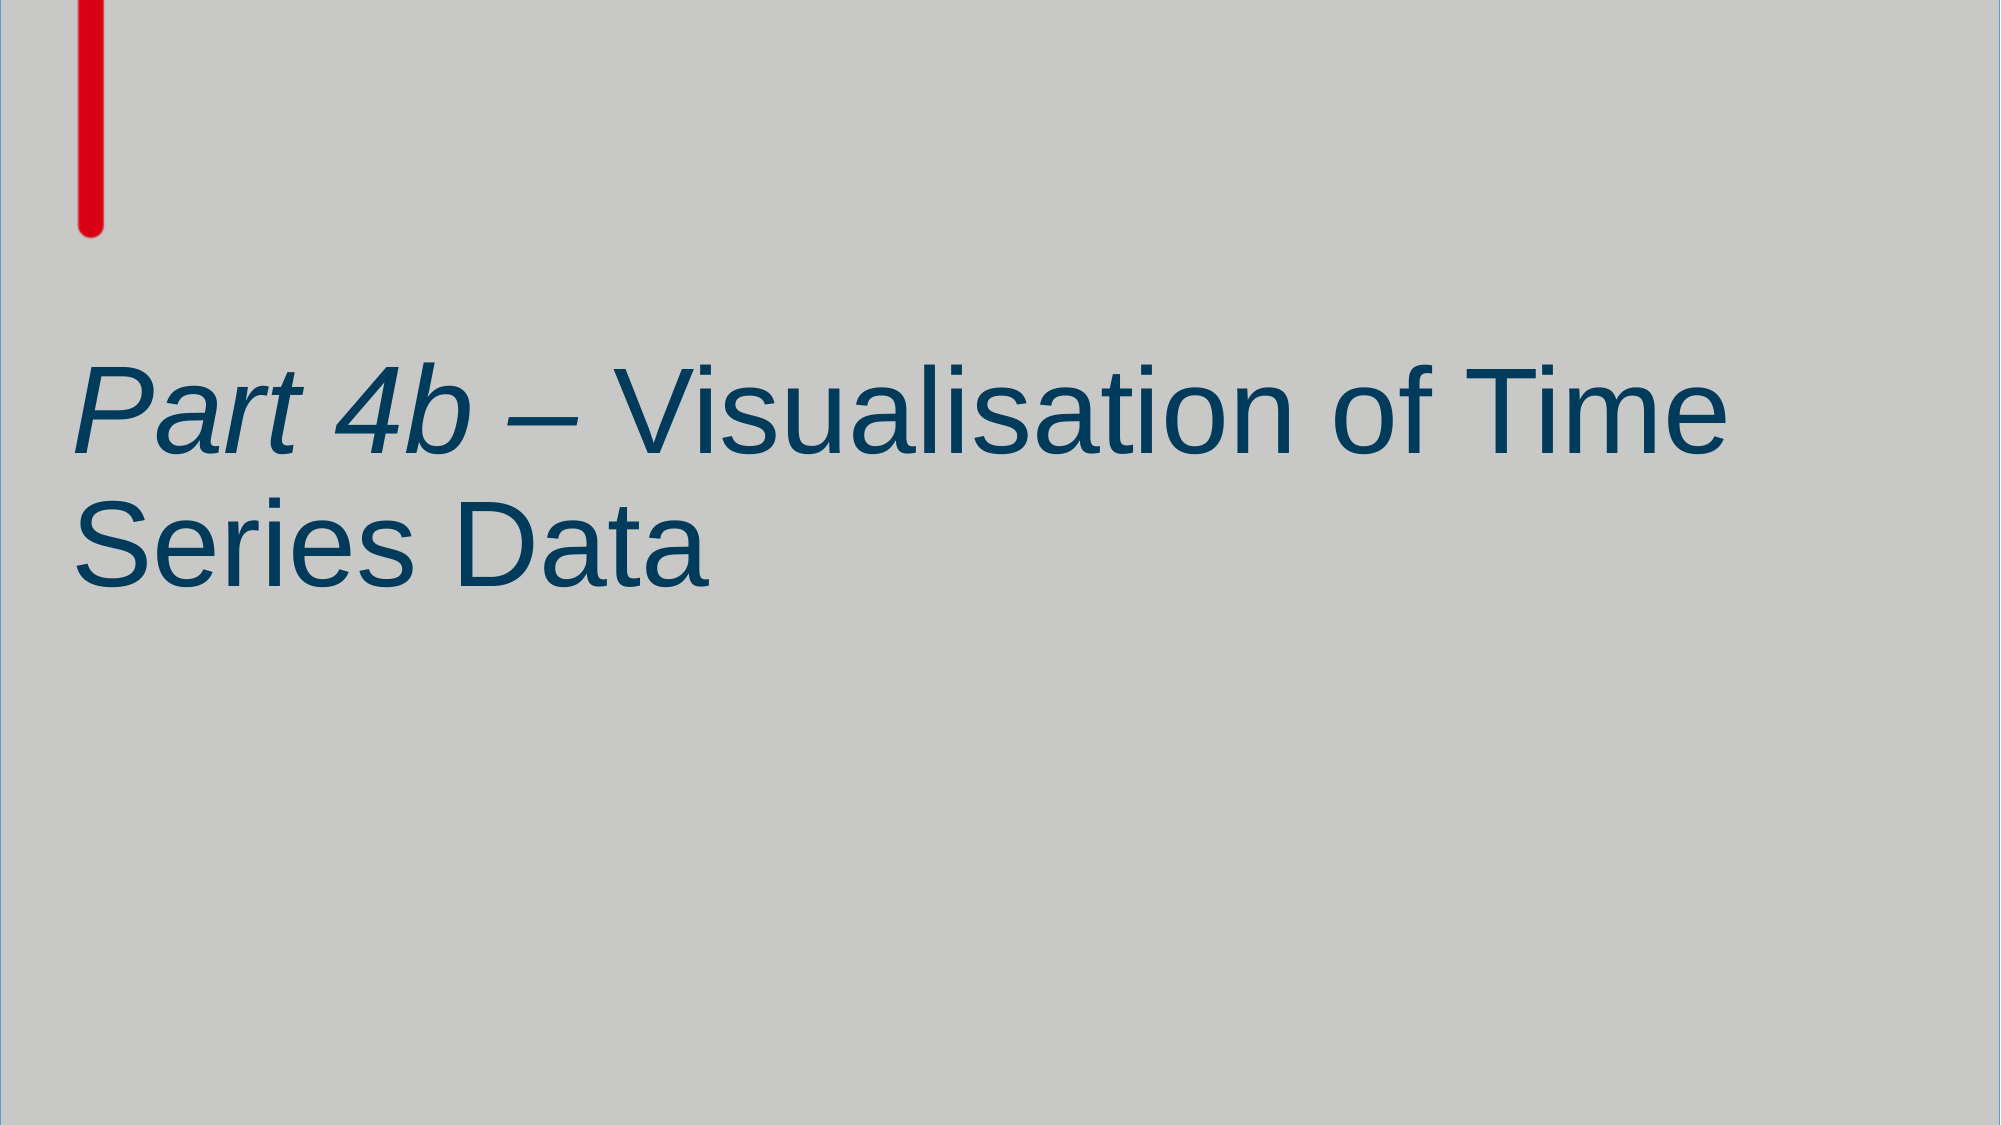

# Part 4b – Visualisation of Time Series Data